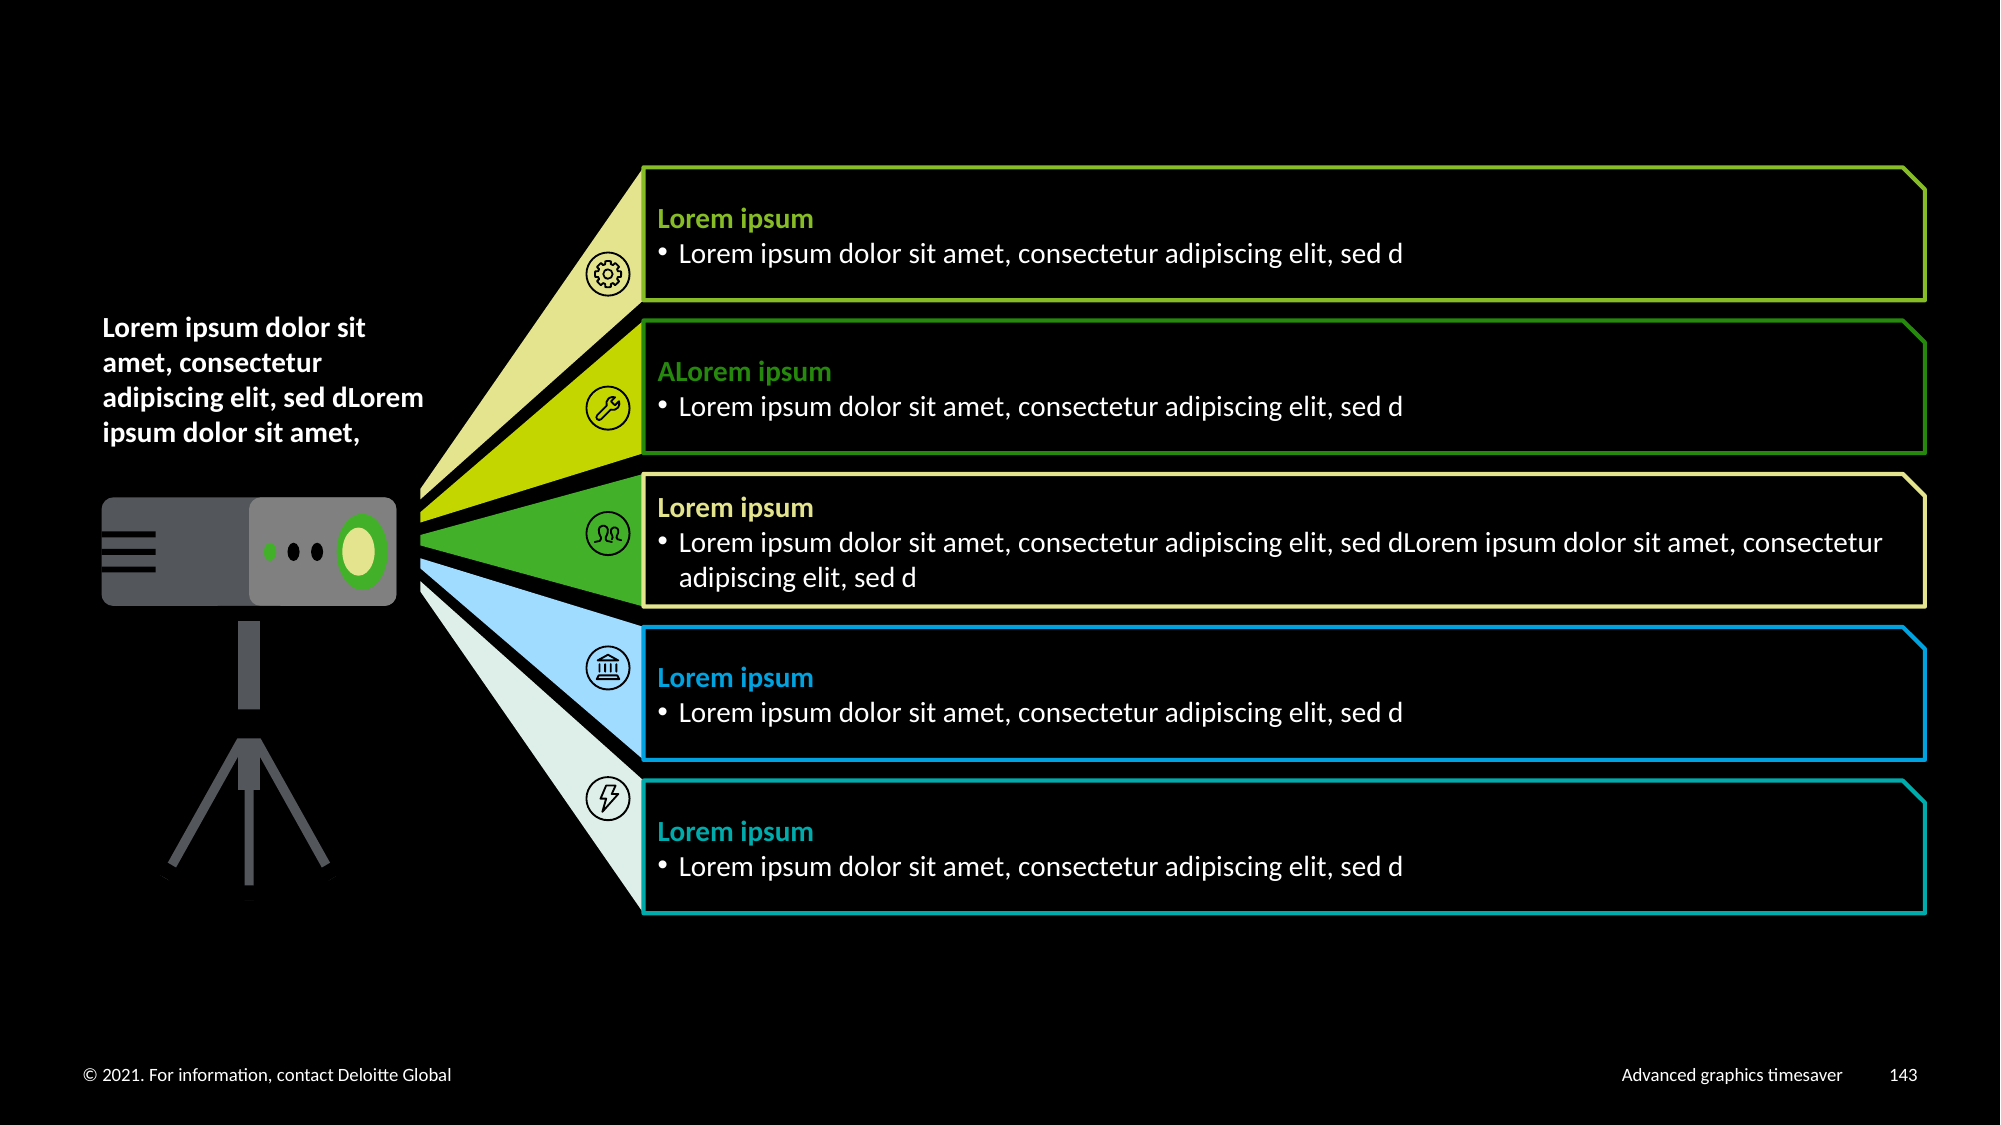

Lorem ipsum
Lorem ipsum dolor sit amet, consectetur adipiscing elit, sed d

Lorem ipsum dolor sit amet, consectetur adipiscing elit, sed dLorem ipsum dolor sit amet,

ALorem ipsum
Lorem ipsum dolor sit amet, consectetur adipiscing elit, sed d

Lorem ipsum
Lorem ipsum dolor sit amet, consectetur adipiscing elit, sed dLorem ipsum dolor sit amet, consectetur adipiscing elit, sed d

Lorem ipsum
Lorem ipsum dolor sit amet, consectetur adipiscing elit, sed d

Lorem ipsum
Lorem ipsum dolor sit amet, consectetur adipiscing elit, sed d